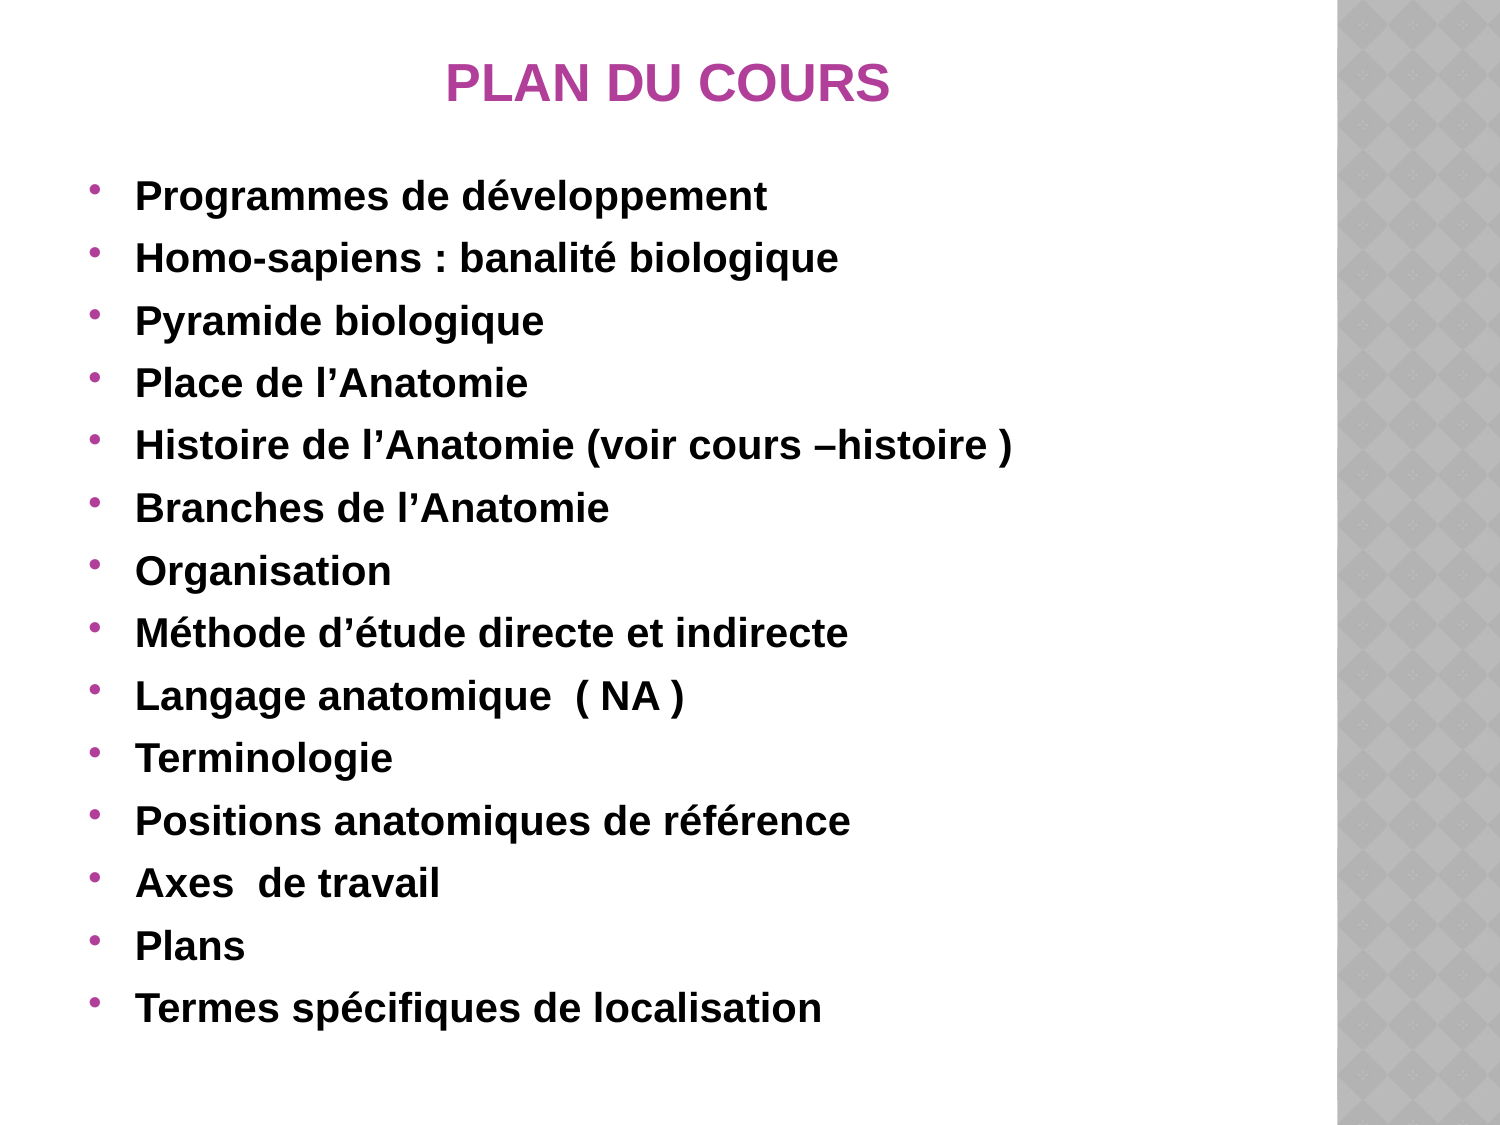

# Plan du cours
Programmes de développement
Homo-sapiens : banalité biologique
Pyramide biologique
Place de l’Anatomie
Histoire de l’Anatomie (voir cours –histoire )
Branches de l’Anatomie
Organisation
Méthode d’étude directe et indirecte
Langage anatomique  ( NA )
Terminologie
Positions anatomiques de référence
Axes  de travail
Plans
Termes spécifiques de localisation